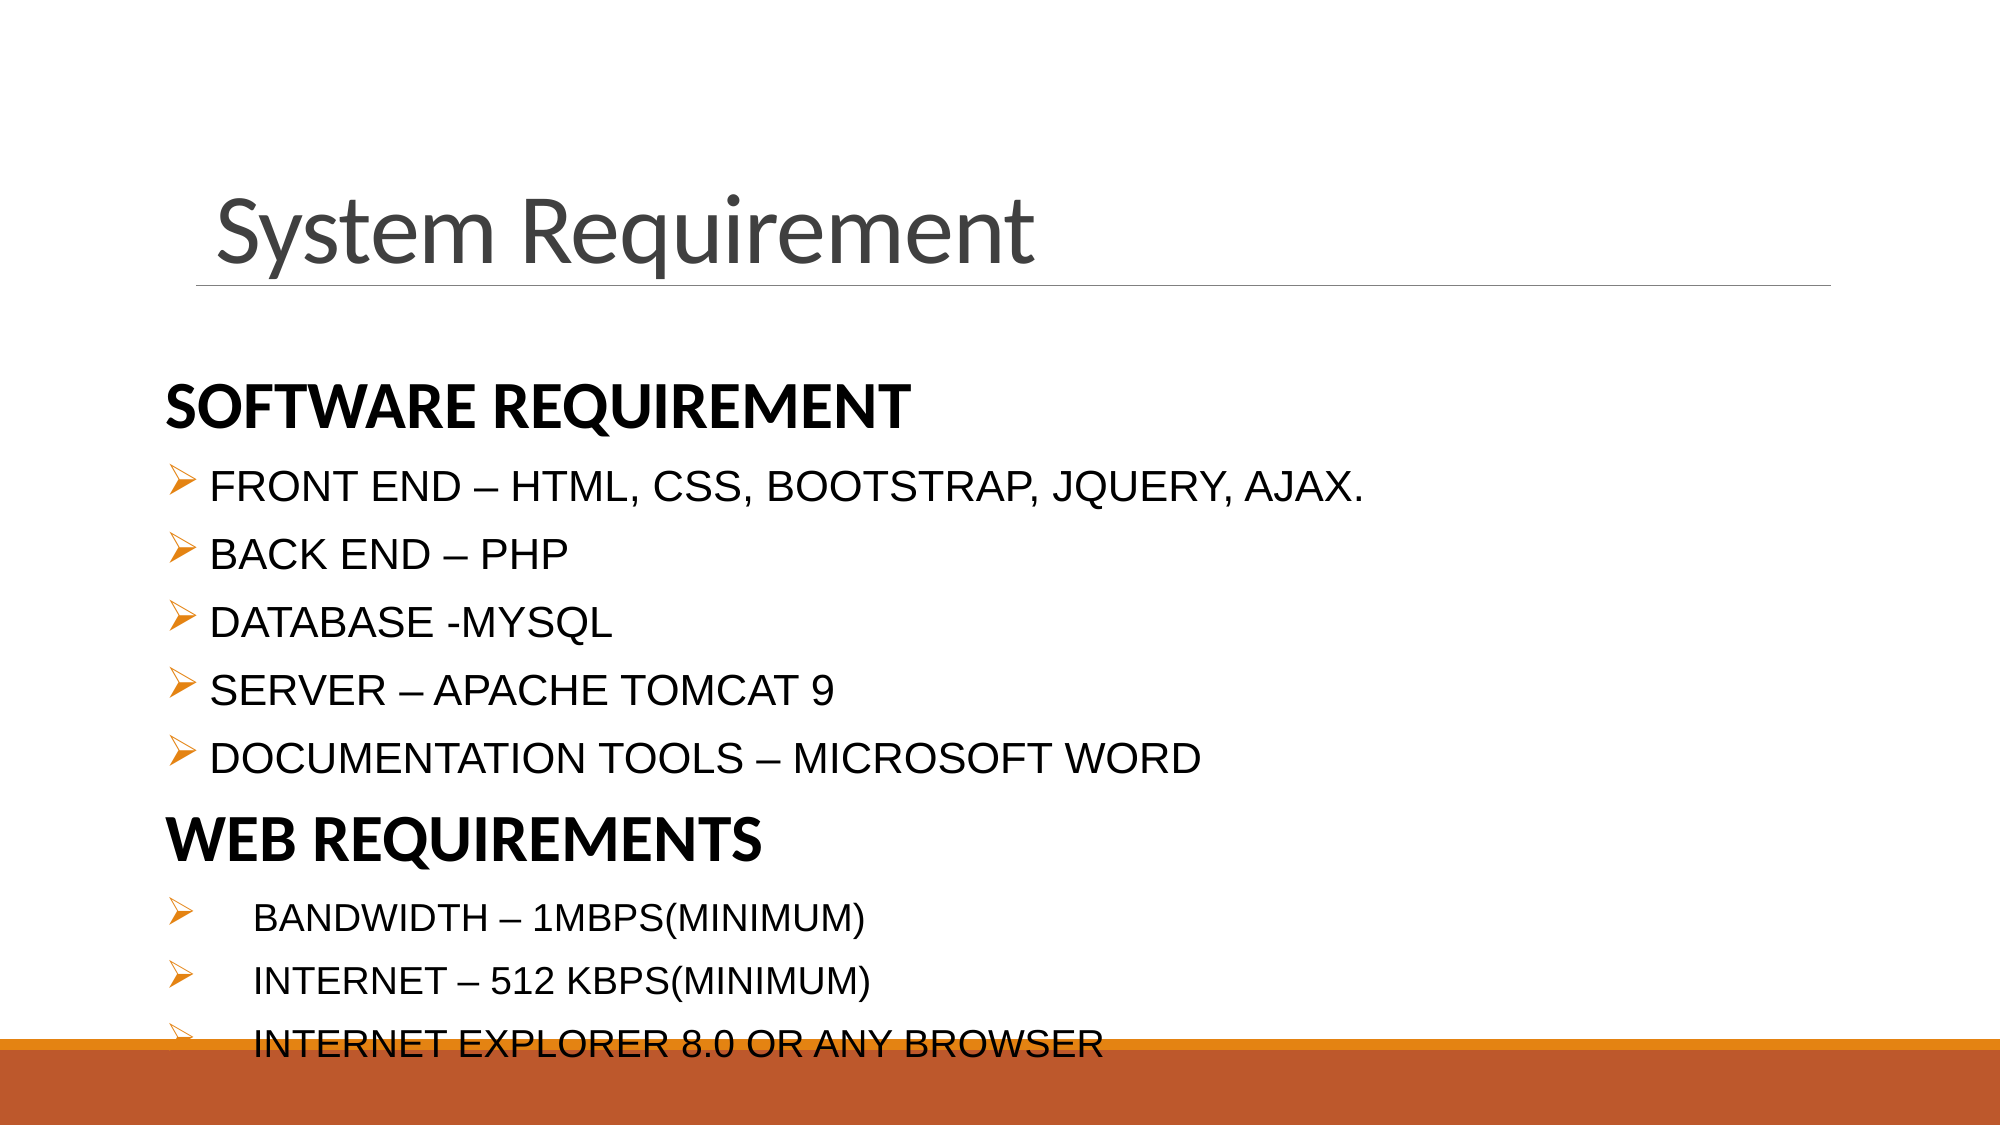

# System Requirement

SOFTWARE REQUIREMENT
Front End – HTML, CSS, Bootstrap, jQuery, Ajax.
Back End – Php
Database -MySQL
Server – Apache Tomcat 9
Documentation Tools – Microsoft Word
Web Requirements
Bandwidth – 1mbps(minimum)
Internet – 512 kbps(minimum)
Internet Explorer 8.0 or any browser